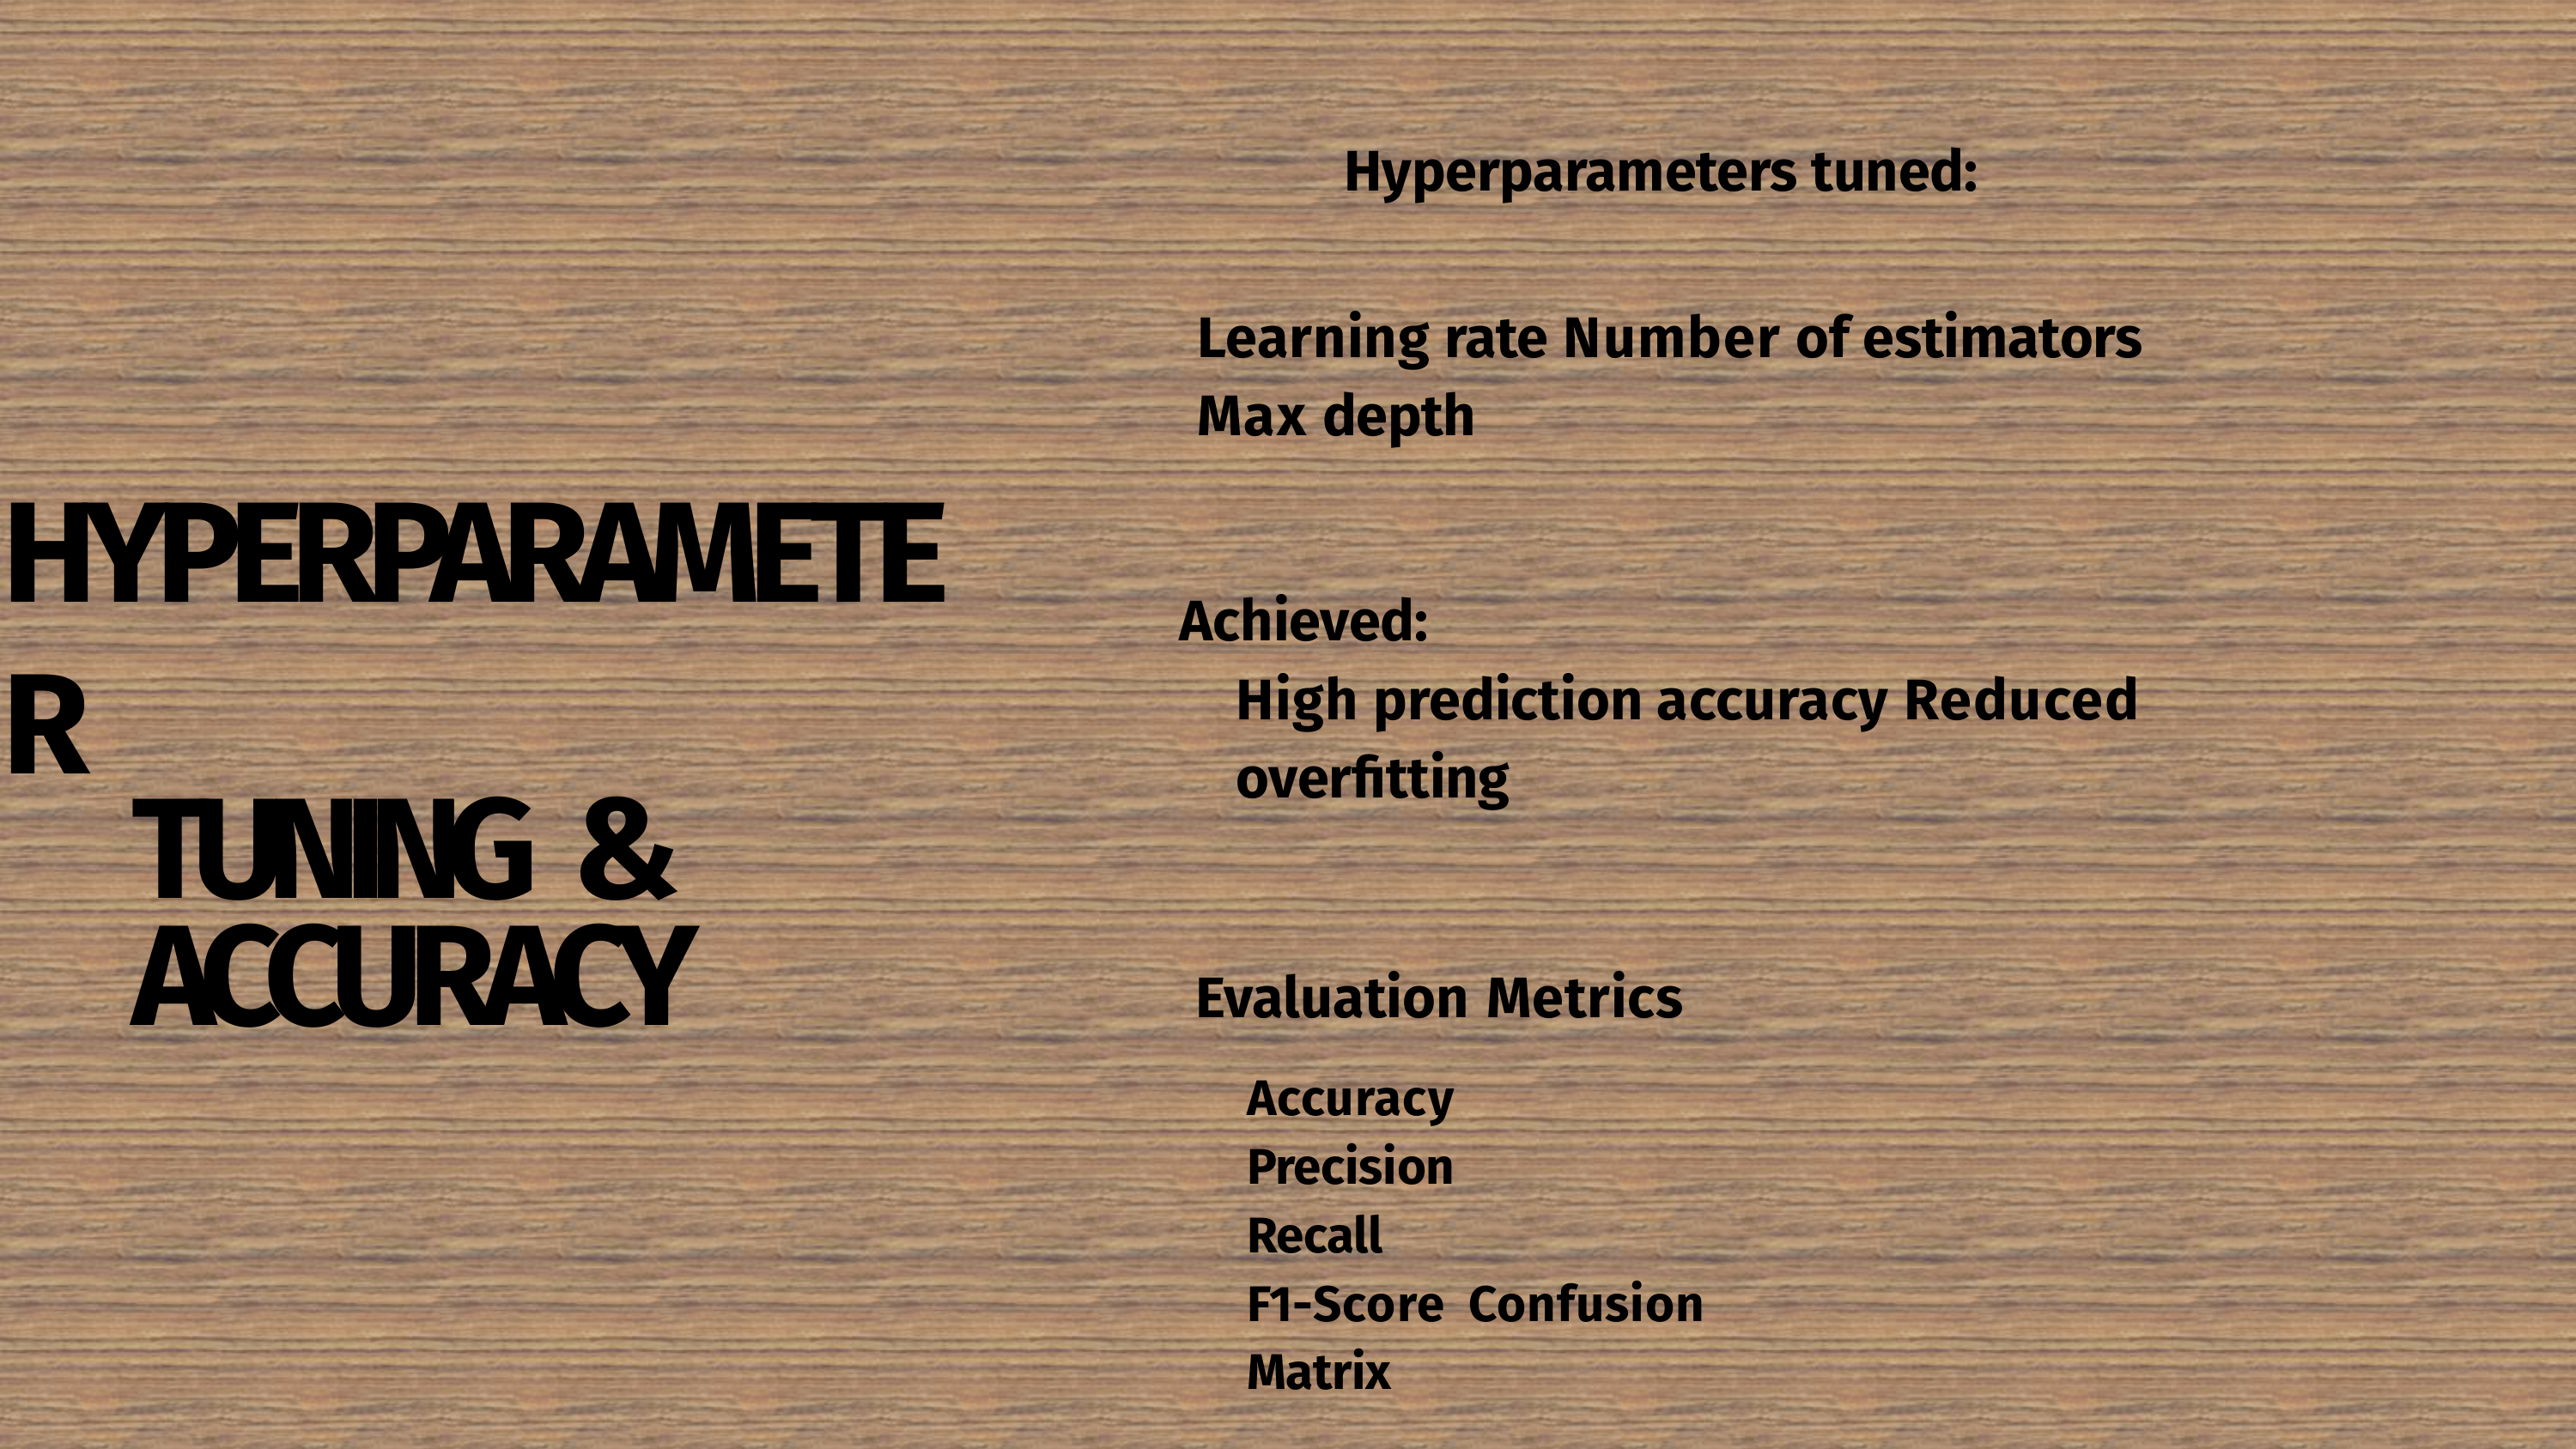

# Hyperparameters tuned:
Learning rate Number of estimators Max depth
HYPERPARAMETER
Achieved:
High prediction accuracy Reduced overfitting
TUNING & ACCURACY
Evaluation Metrics
Accuracy Precision Recall
F1-Score Confusion Matrix